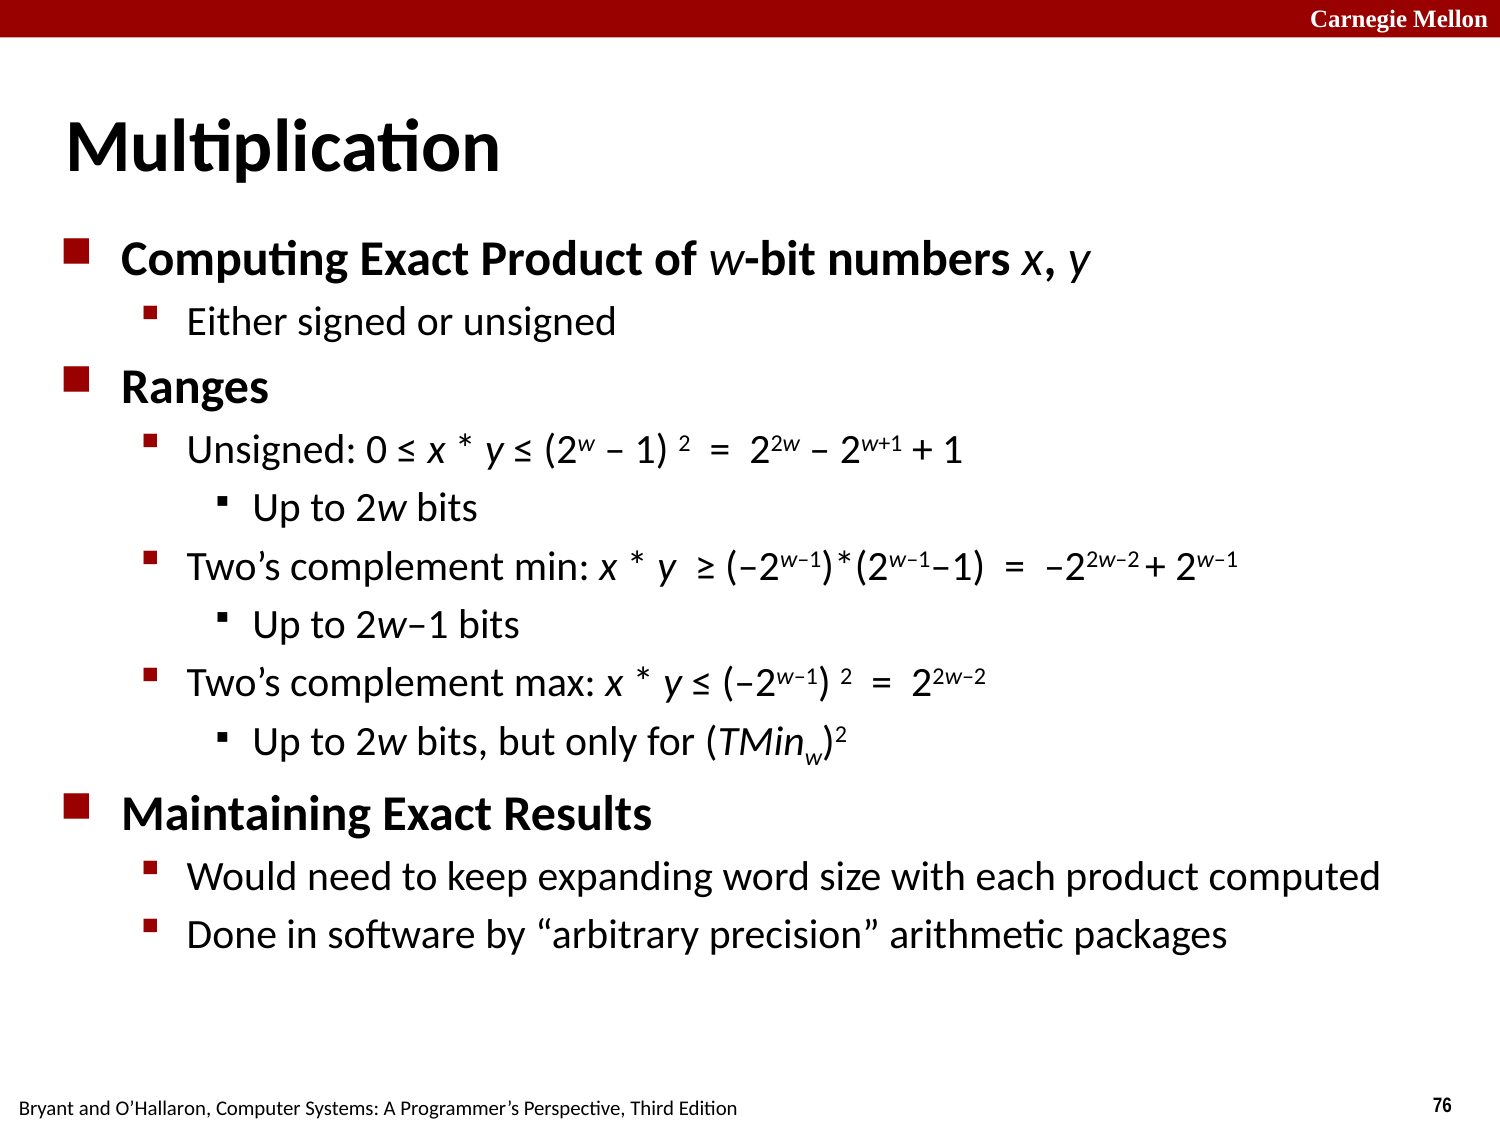

# Multiplication
Computing Exact Product of w-bit numbers x, y
Either signed or unsigned
Ranges
Unsigned: 0 ≤ x * y ≤ (2w – 1) 2  =  22w – 2w+1 + 1
Up to 2w bits
Two’s complement min: x * y  ≥ (–2w–1)*(2w–1–1)  =  –22w–2 + 2w–1
Up to 2w–1 bits
Two’s complement max: x * y ≤ (–2w–1) 2  =  22w–2
Up to 2w bits, but only for (TMinw)2
Maintaining Exact Results
Would need to keep expanding word size with each product computed
Done in software by “arbitrary precision” arithmetic packages